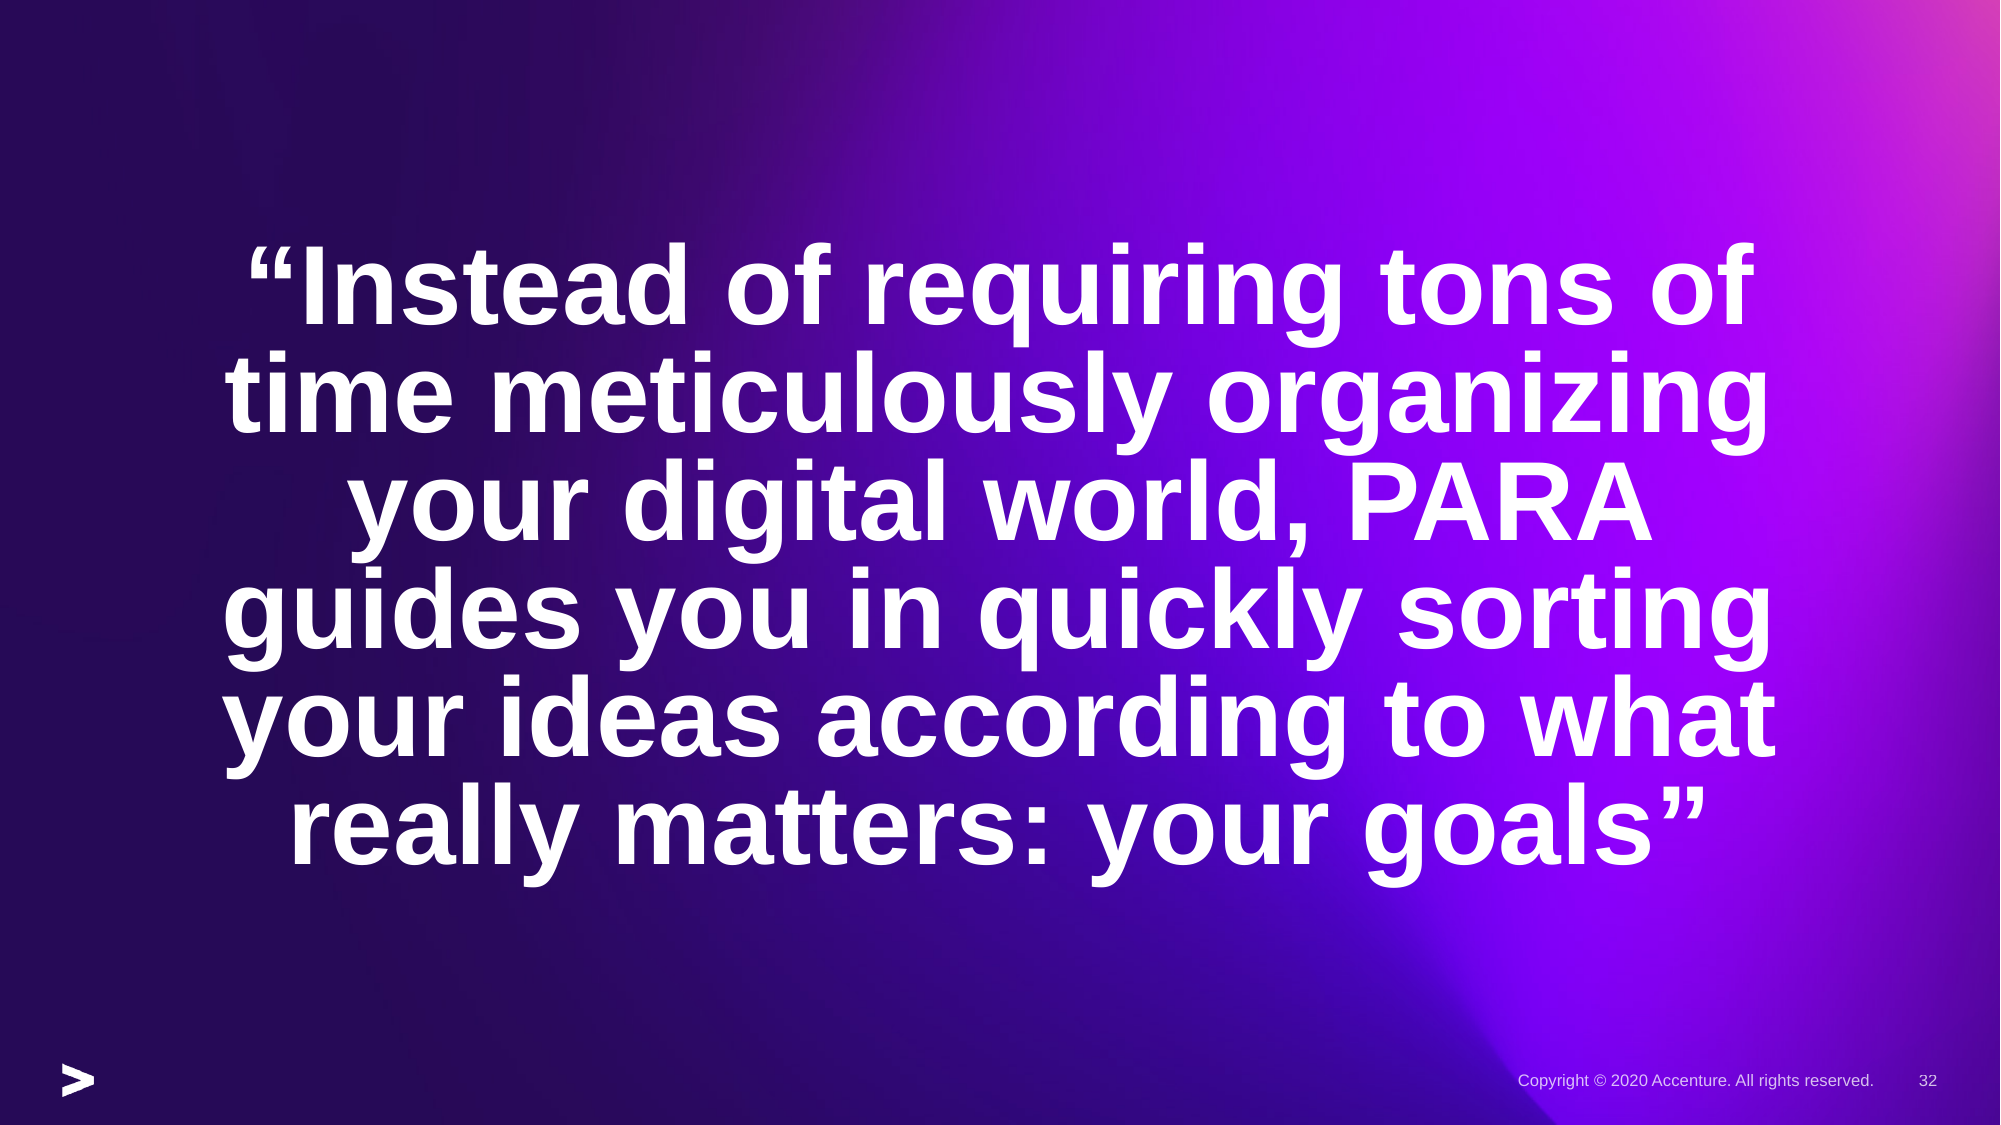

# “Instead of requiring tons of time meticulously organizing your digital world, PARA guides you in quickly sorting your ideas according to what really matters: your goals”